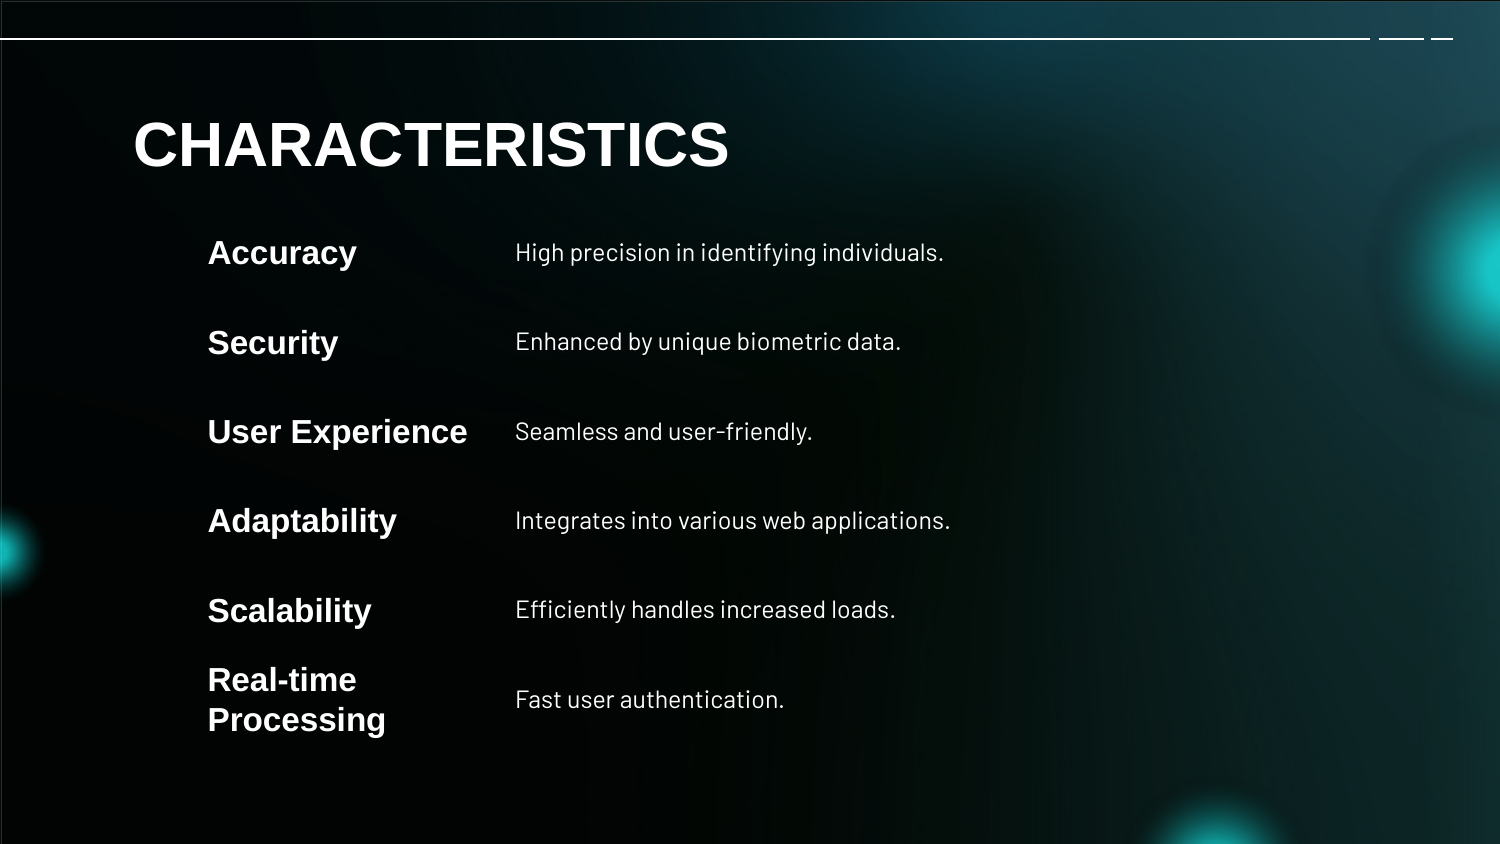

# CHARACTERISTICS
Accuracy
High precision in identifying individuals.
Security
Enhanced by unique biometric data.
User Experience
Seamless and user-friendly.
Adaptability
Integrates into various web applications.
Scalability
Efficiently handles increased loads.
Real-time Processing
Fast user authentication.